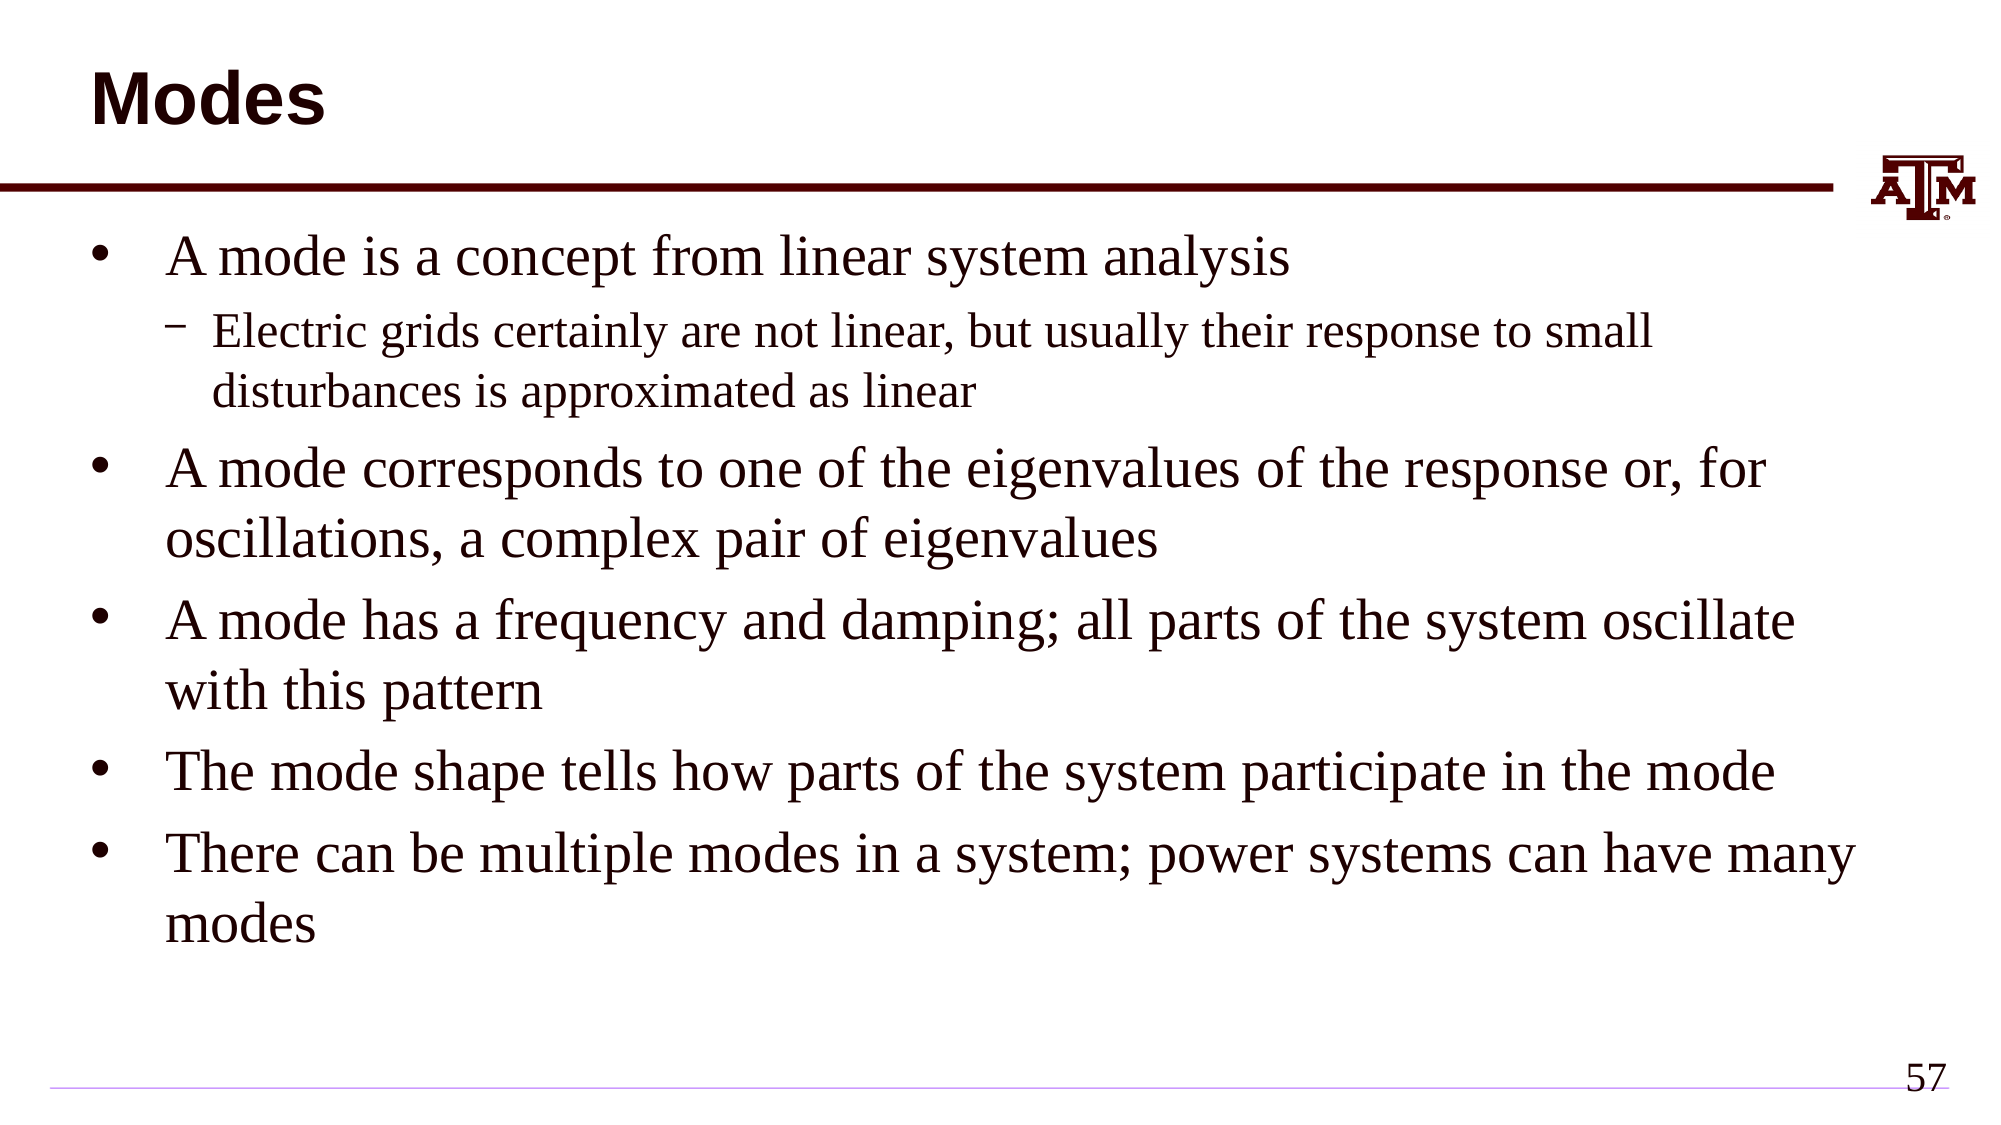

# Modes
A mode is a concept from linear system analysis
Electric grids certainly are not linear, but usually their response to small disturbances is approximated as linear
A mode corresponds to one of the eigenvalues of the response or, for oscillations, a complex pair of eigenvalues
A mode has a frequency and damping; all parts of the system oscillate with this pattern
The mode shape tells how parts of the system participate in the mode
There can be multiple modes in a system; power systems can have many modes

57